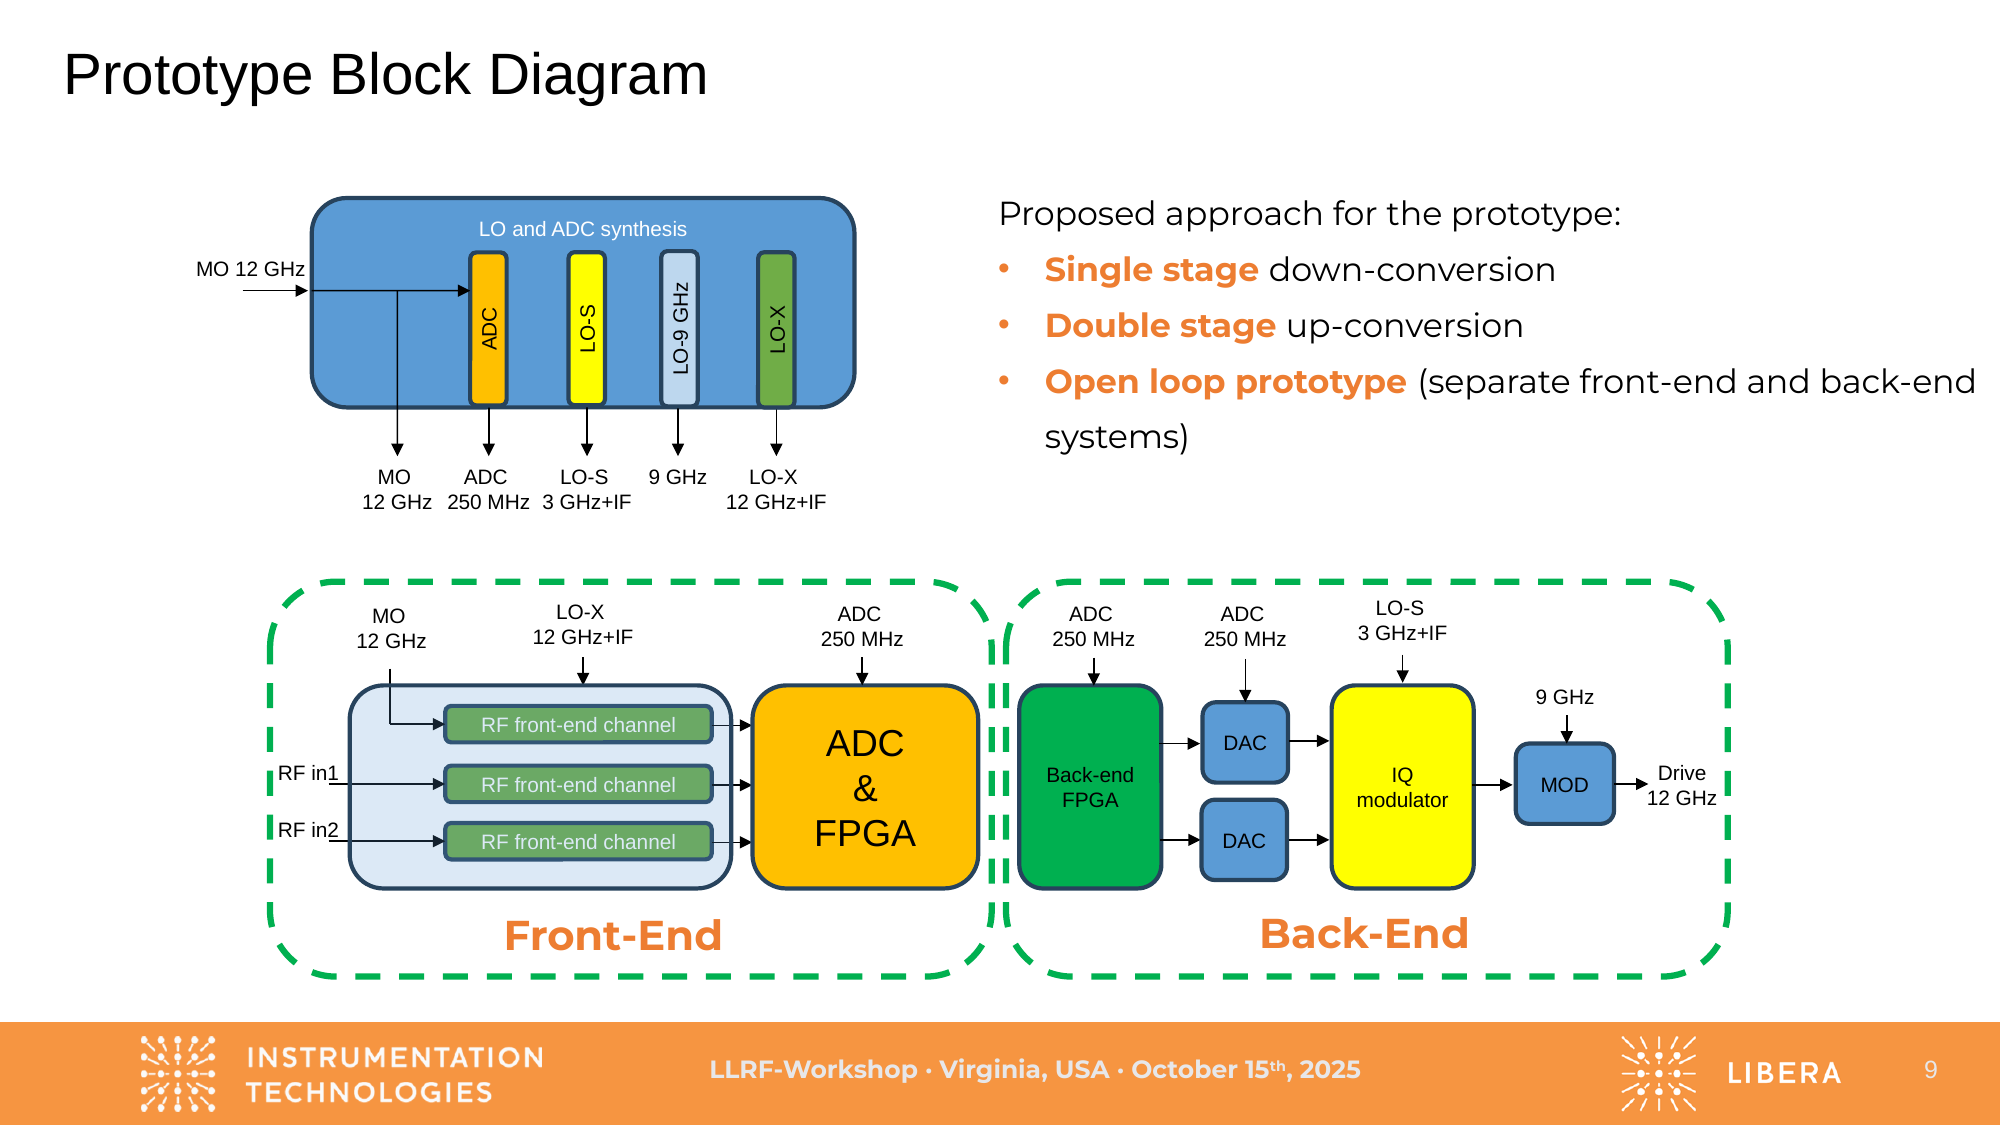

Prototype Block Diagram
Proposed approach for the prototype:
Single stage down-conversion
Double stage up-conversion
Open loop prototype (separate front-end and back-end systems)
LO and ADC synthesis

MO 12 GHz
LO-9 GHz
LO-S
ADC
LO-X
MO
12 GHz
ADC
250 MHz
LO-S
3 GHz+IF
9 GHz
LO-X
12 GHz+IF

LO-S
3 GHz+IF
LO-X
12 GHz+IF
ADC
250 MHz
ADC
250 MHz
ADC
250 MHz
MO
12 GHz
9 GHz
ADC
&
FPGA
Back-end
FPGA
IQ modulator

DAC
RF front-end channel
MOD
Drive
12 GHz
RF in1
RF front-end channel
DAC
RF in2
RF front-end channel
Back-End
Front-End
LLRF-Workshop · Virginia, USA · October 15th, 2025
9